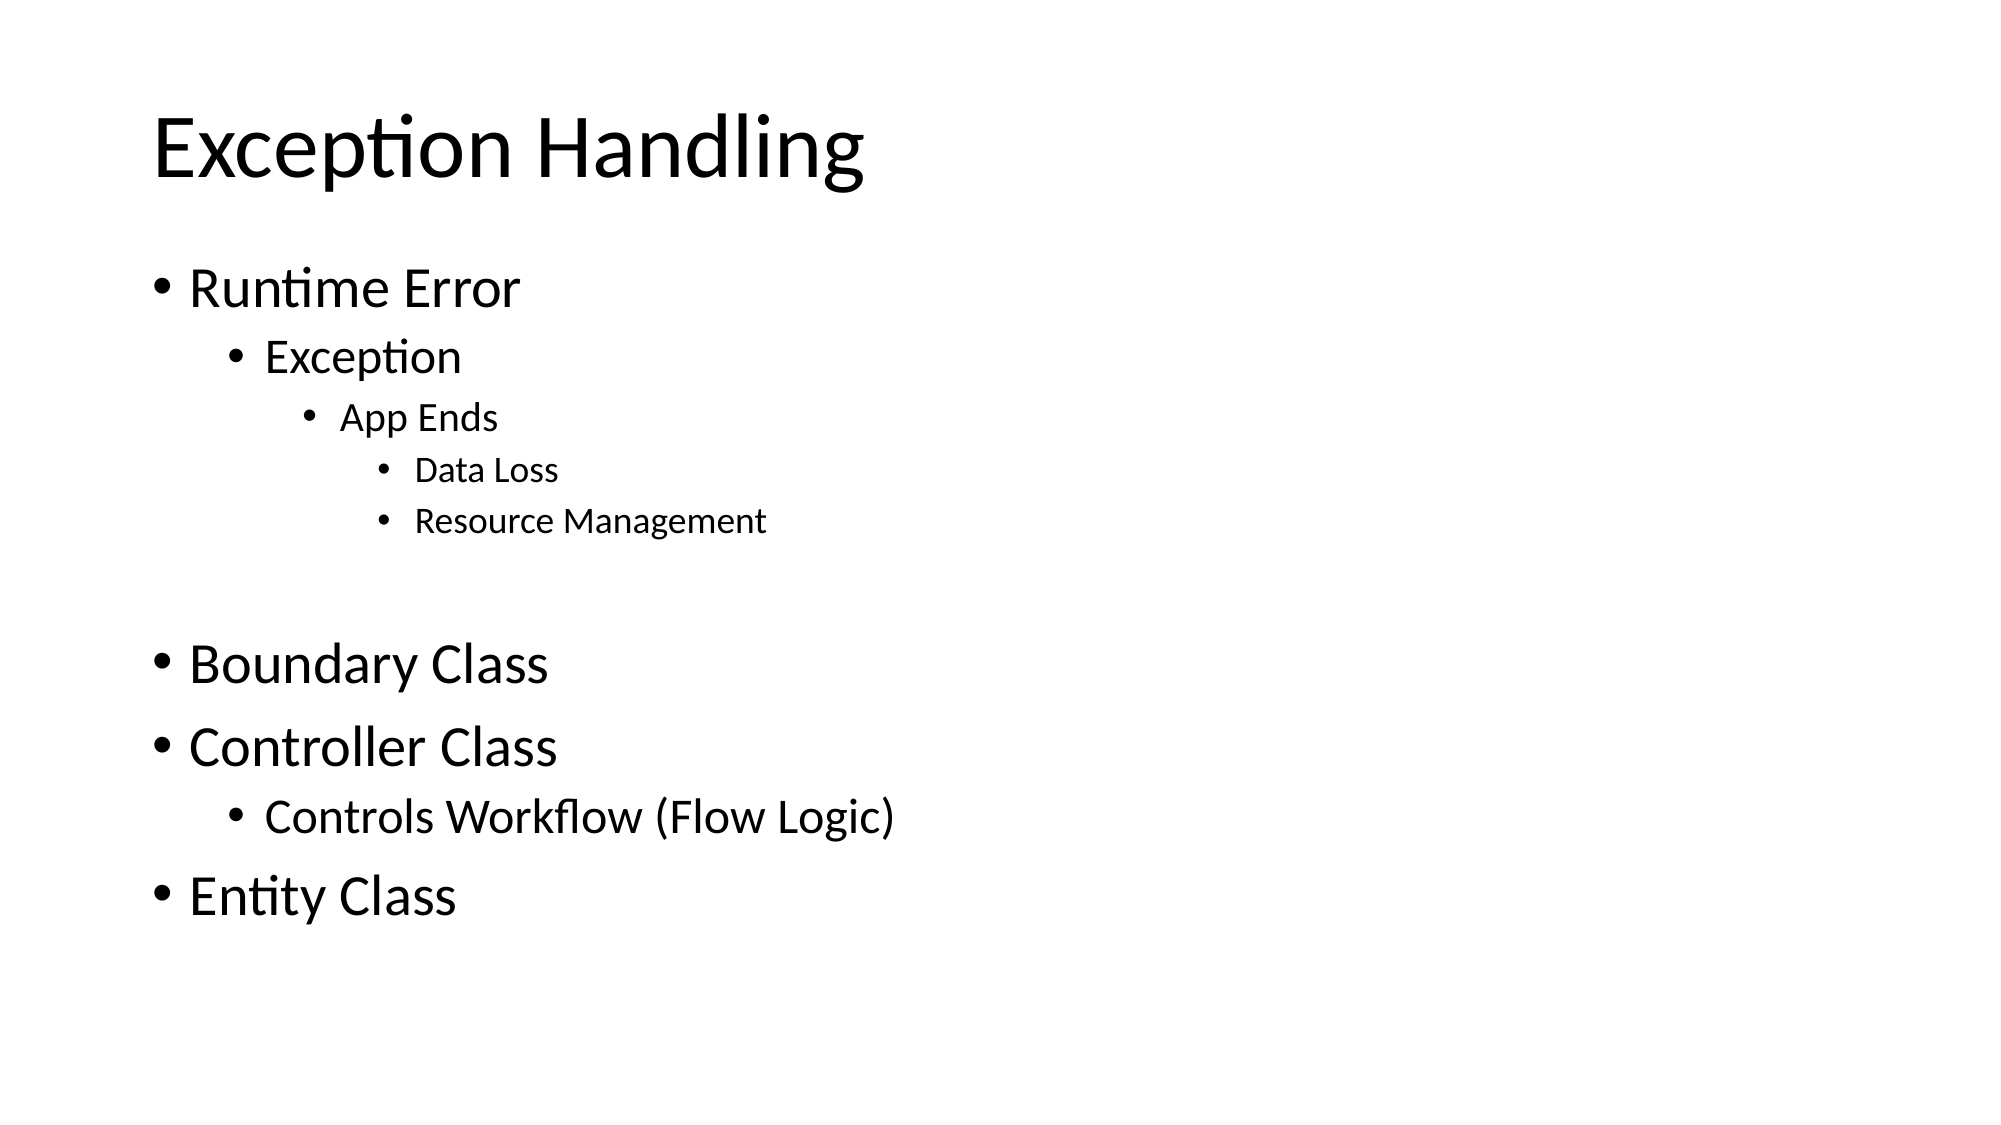

# Exception Handling
Runtime Error
Exception
App Ends
Data Loss
Resource Management

Boundary Class
Controller Class
Controls Workflow (Flow Logic)
Entity Class